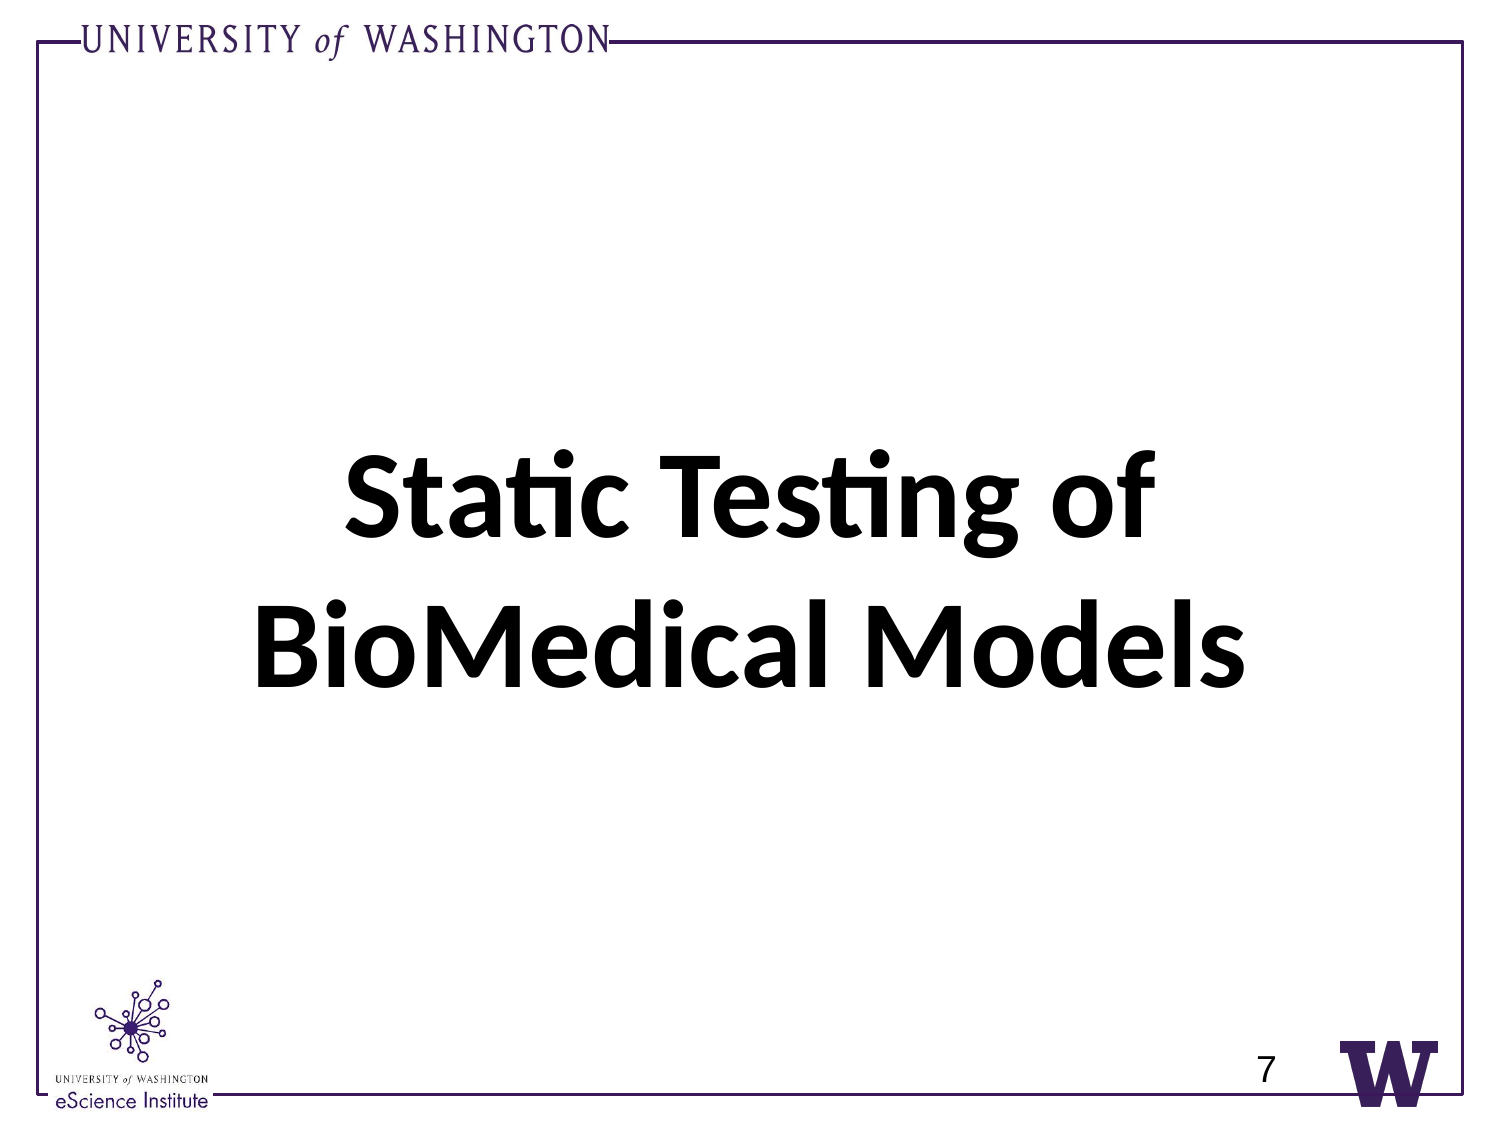

# Static Testing of BioMedical Models
7